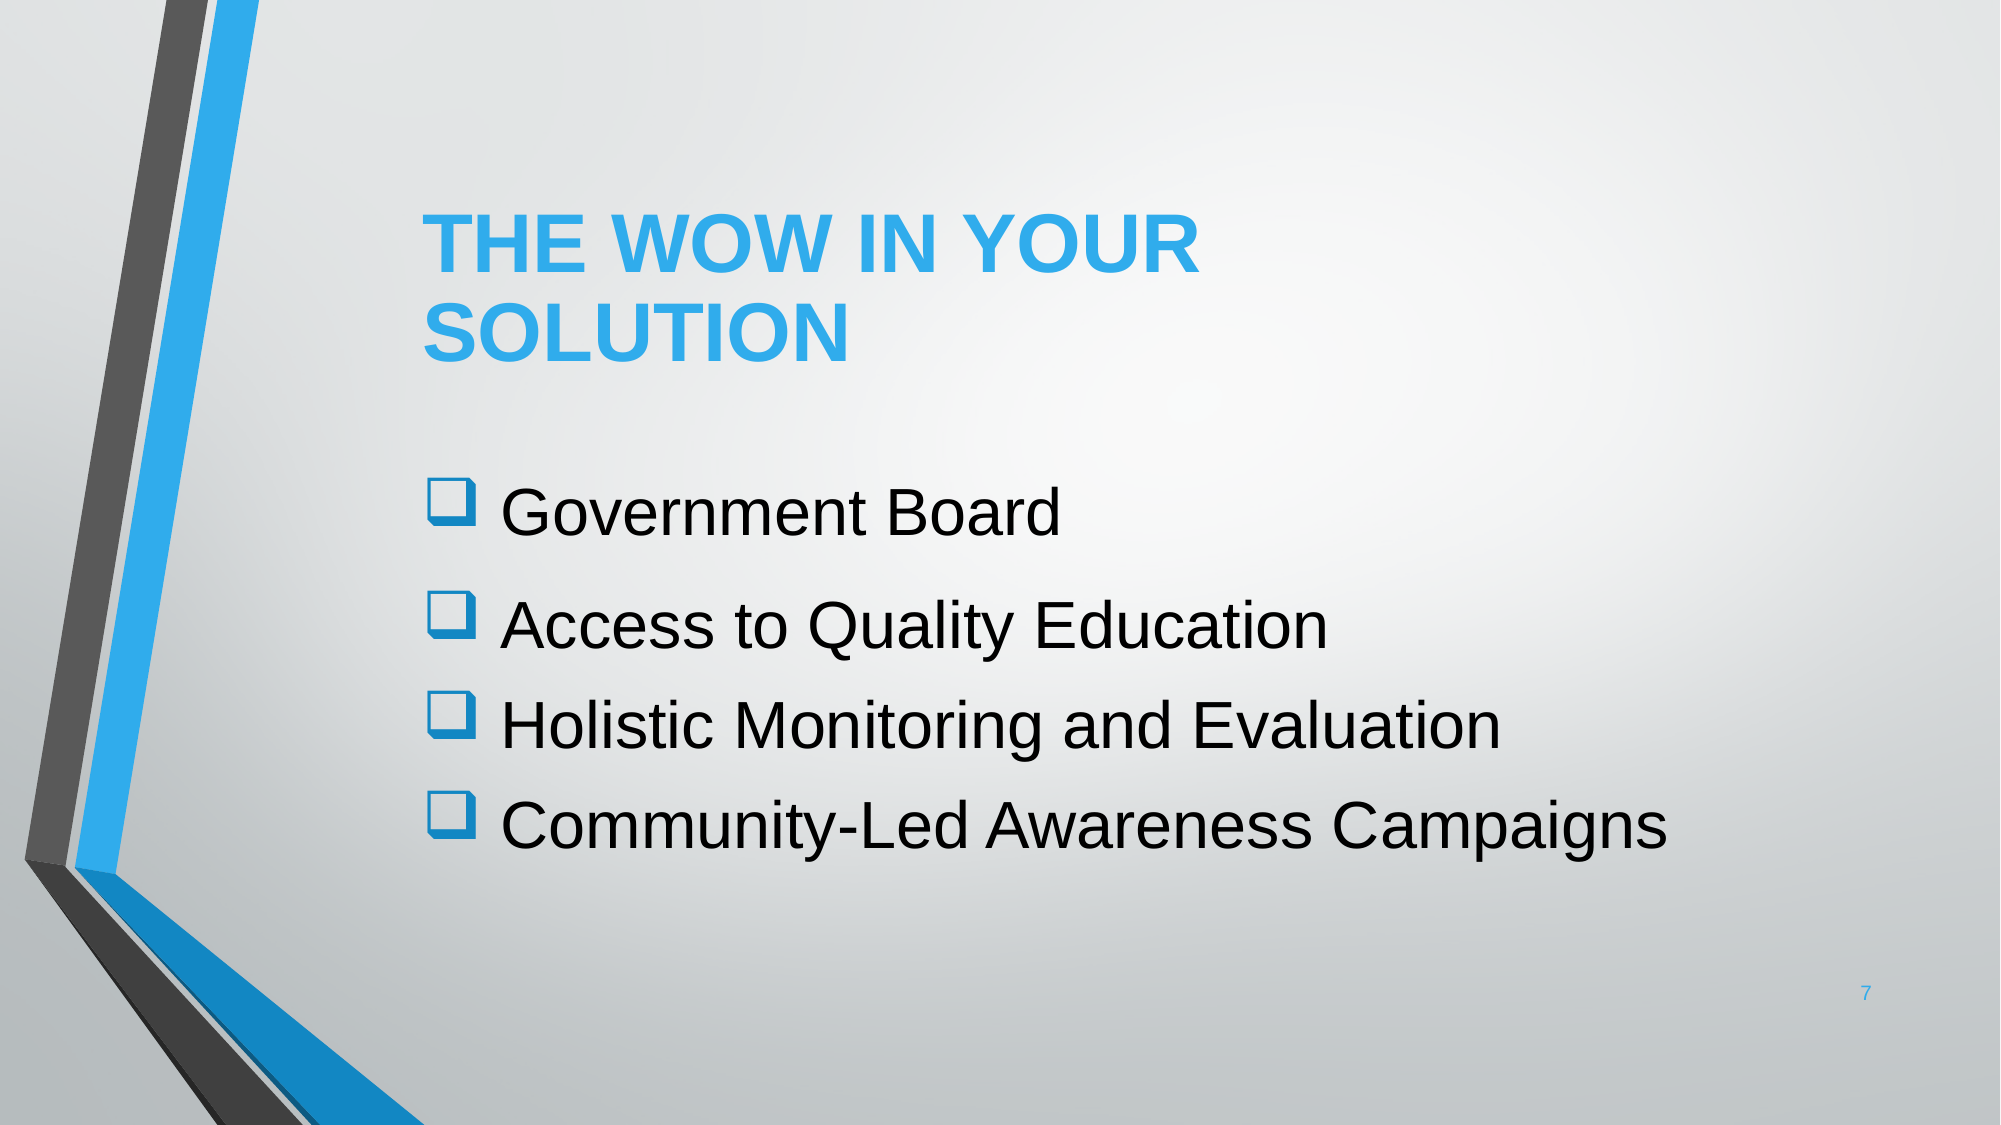

# THE WOW IN YOUR SOLUTION

 Government Board
 Access to Quality Education
 Holistic Monitoring and Evaluation
 Community-Led Awareness Campaigns

7